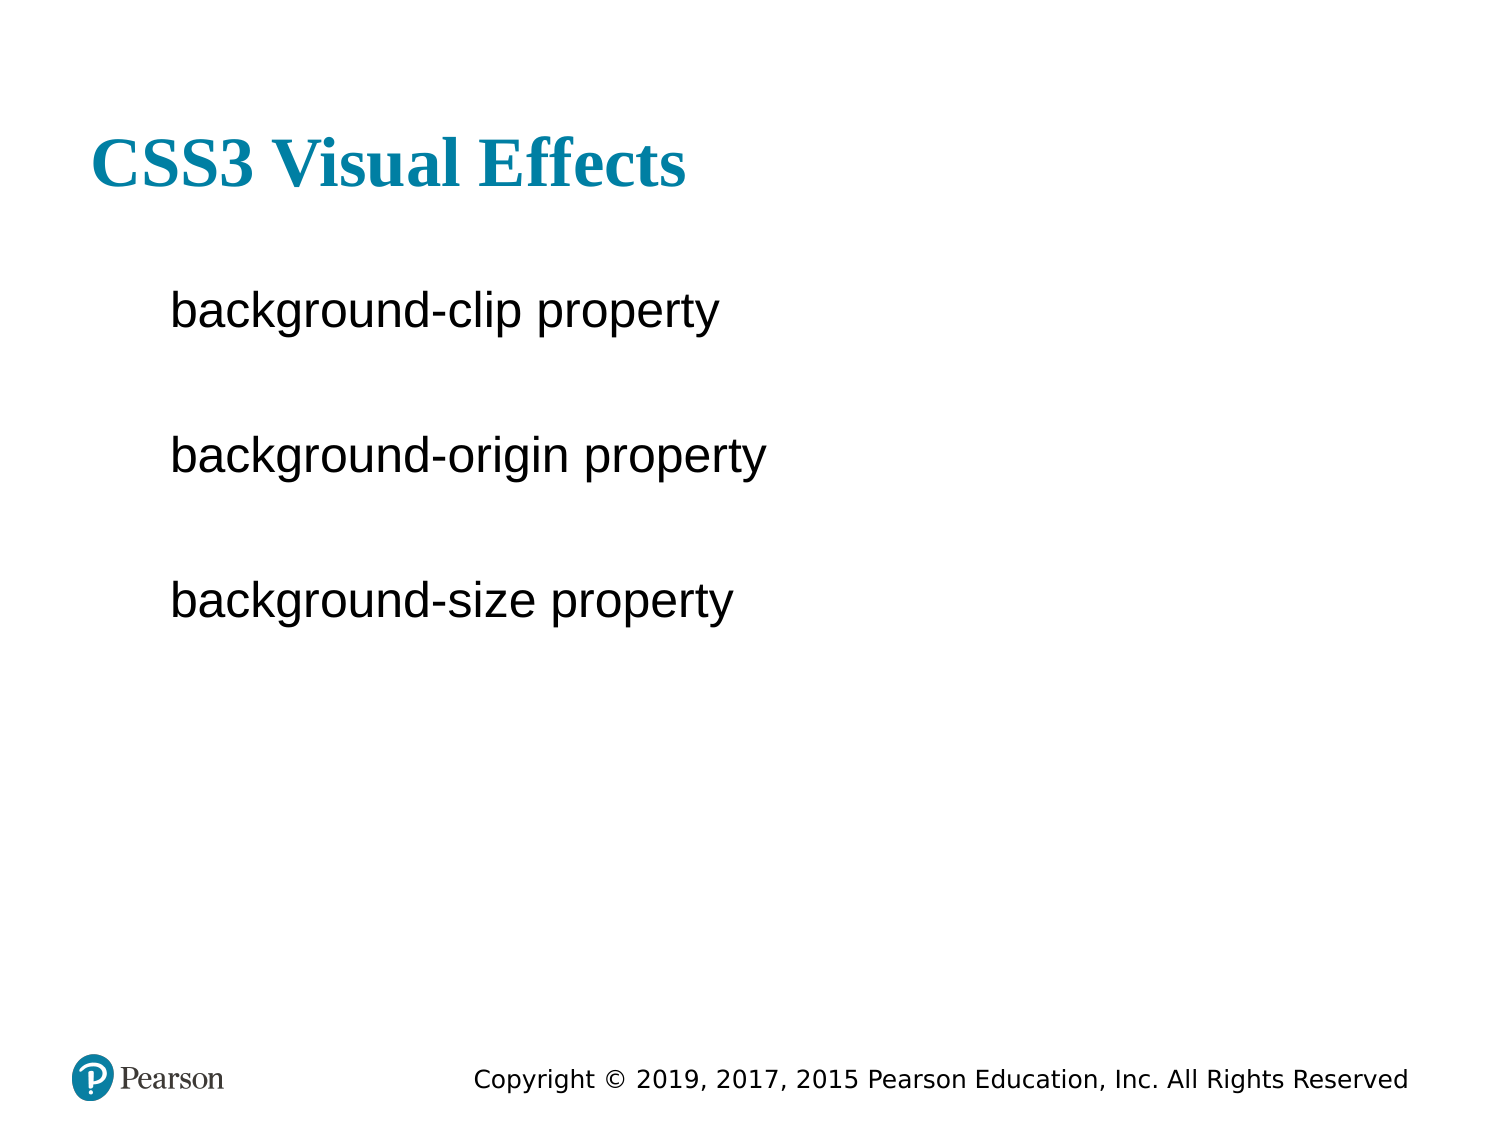

# CSS3 Visual Effects
background-clip property

background-origin property

background-size property